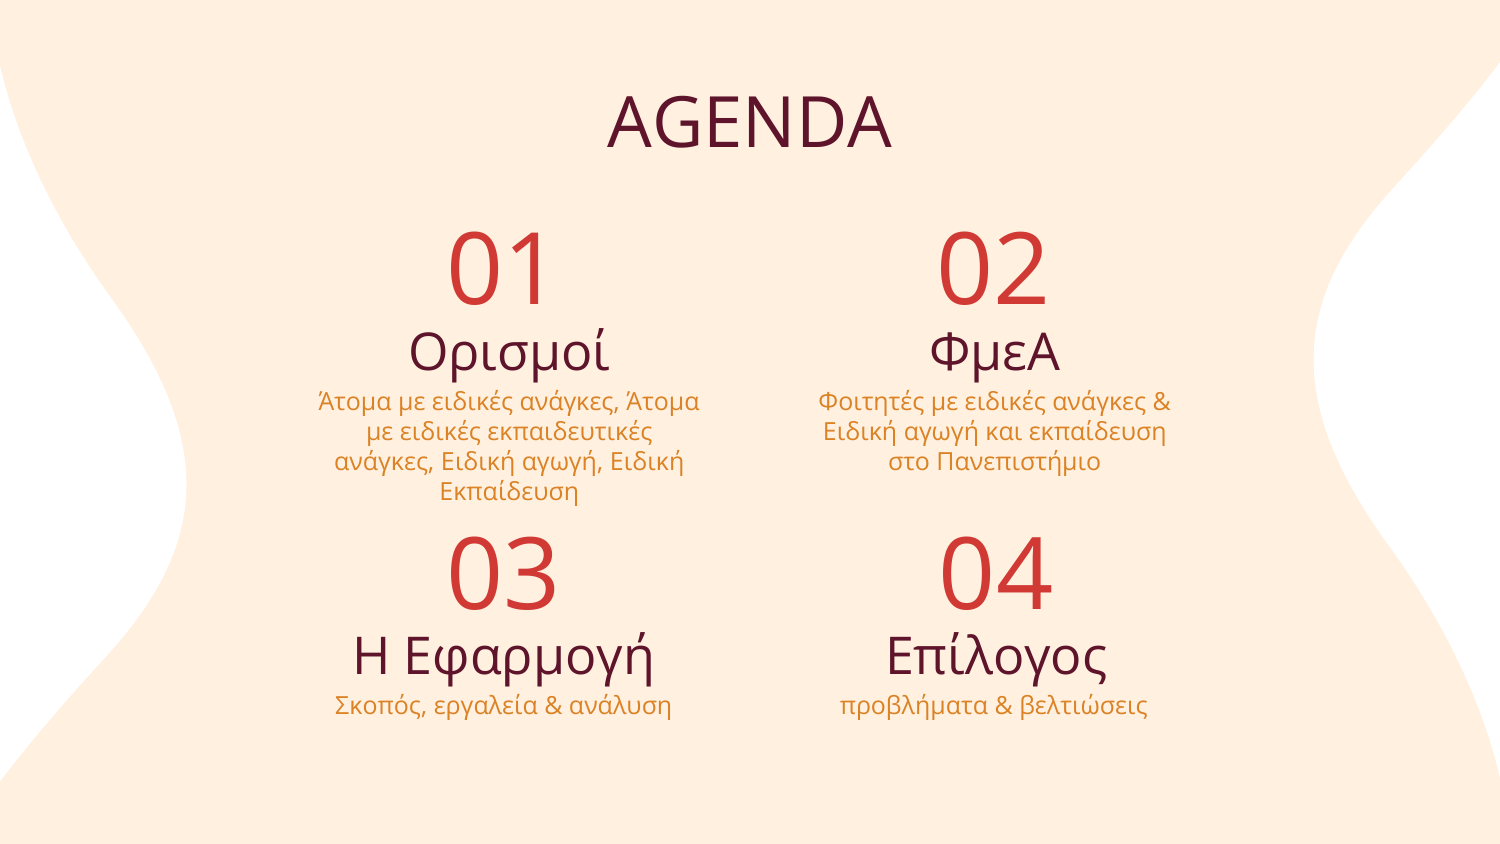

AGENDA
# 01
02
Ορισμοί
ΦμεΑ
Άτομα με ειδικές ανάγκες, Άτομα με ειδικές εκπαιδευτικές ανάγκες, Ειδική αγωγή, Ειδική Εκπαίδευση
Φοιτητές με ειδικές ανάγκες & Ειδική αγωγή και εκπαίδευση στο Πανεπιστήμιο
03
04
Η Εφαρμογή
Επίλογος
Σκοπός, εργαλεία & ανάλυση
προβλήματα & βελτιώσεις